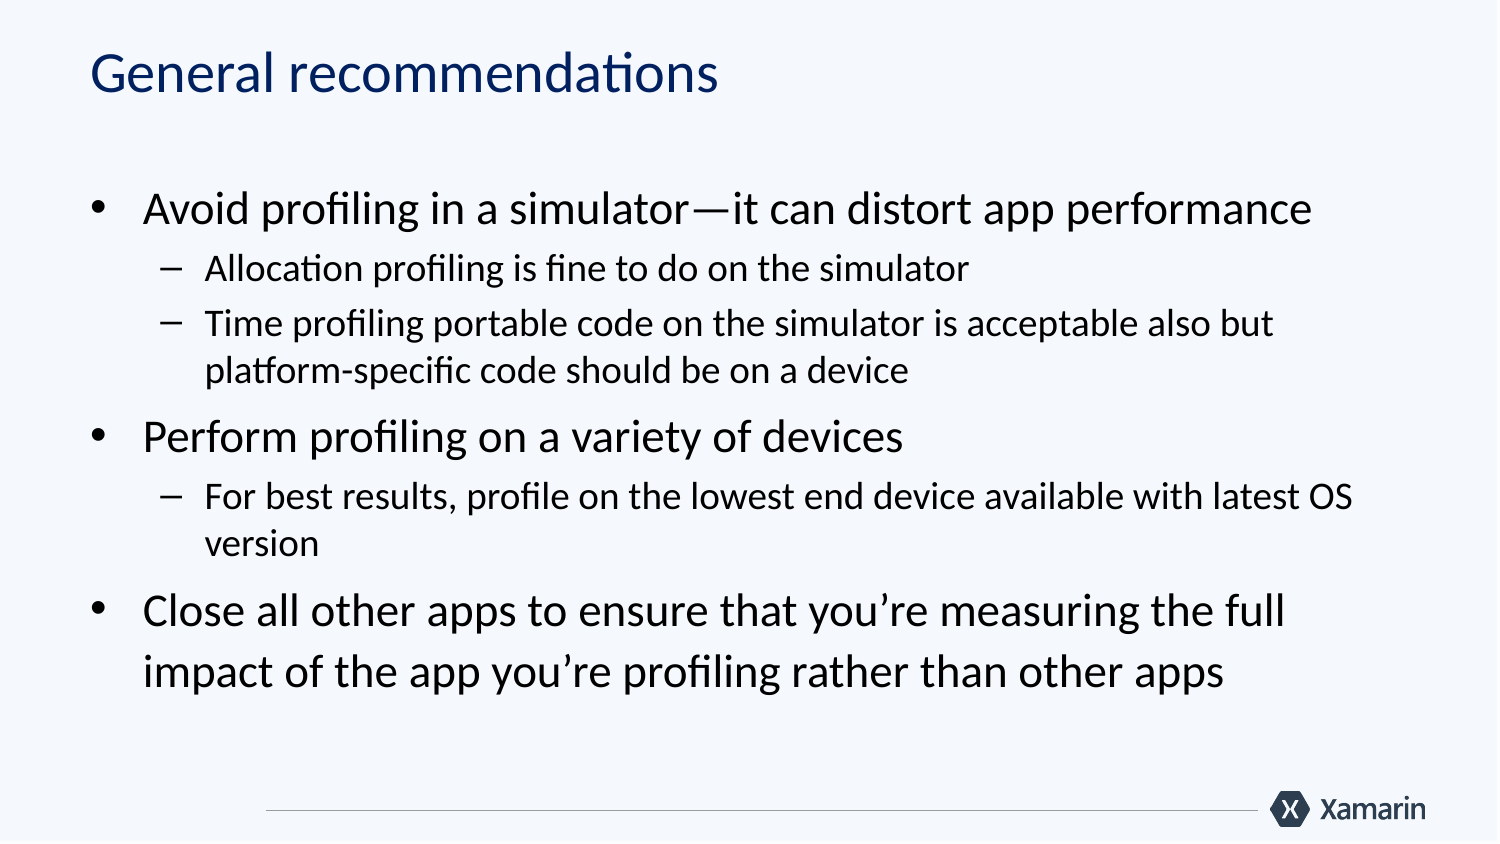

# General recommendations
Avoid profiling in a simulator—it can distort app performance
Allocation profiling is fine to do on the simulator
Time profiling portable code on the simulator is acceptable also but platform-specific code should be on a device
Perform profiling on a variety of devices
For best results, profile on the lowest end device available with latest OS version
Close all other apps to ensure that you’re measuring the full impact of the app you’re profiling rather than other apps